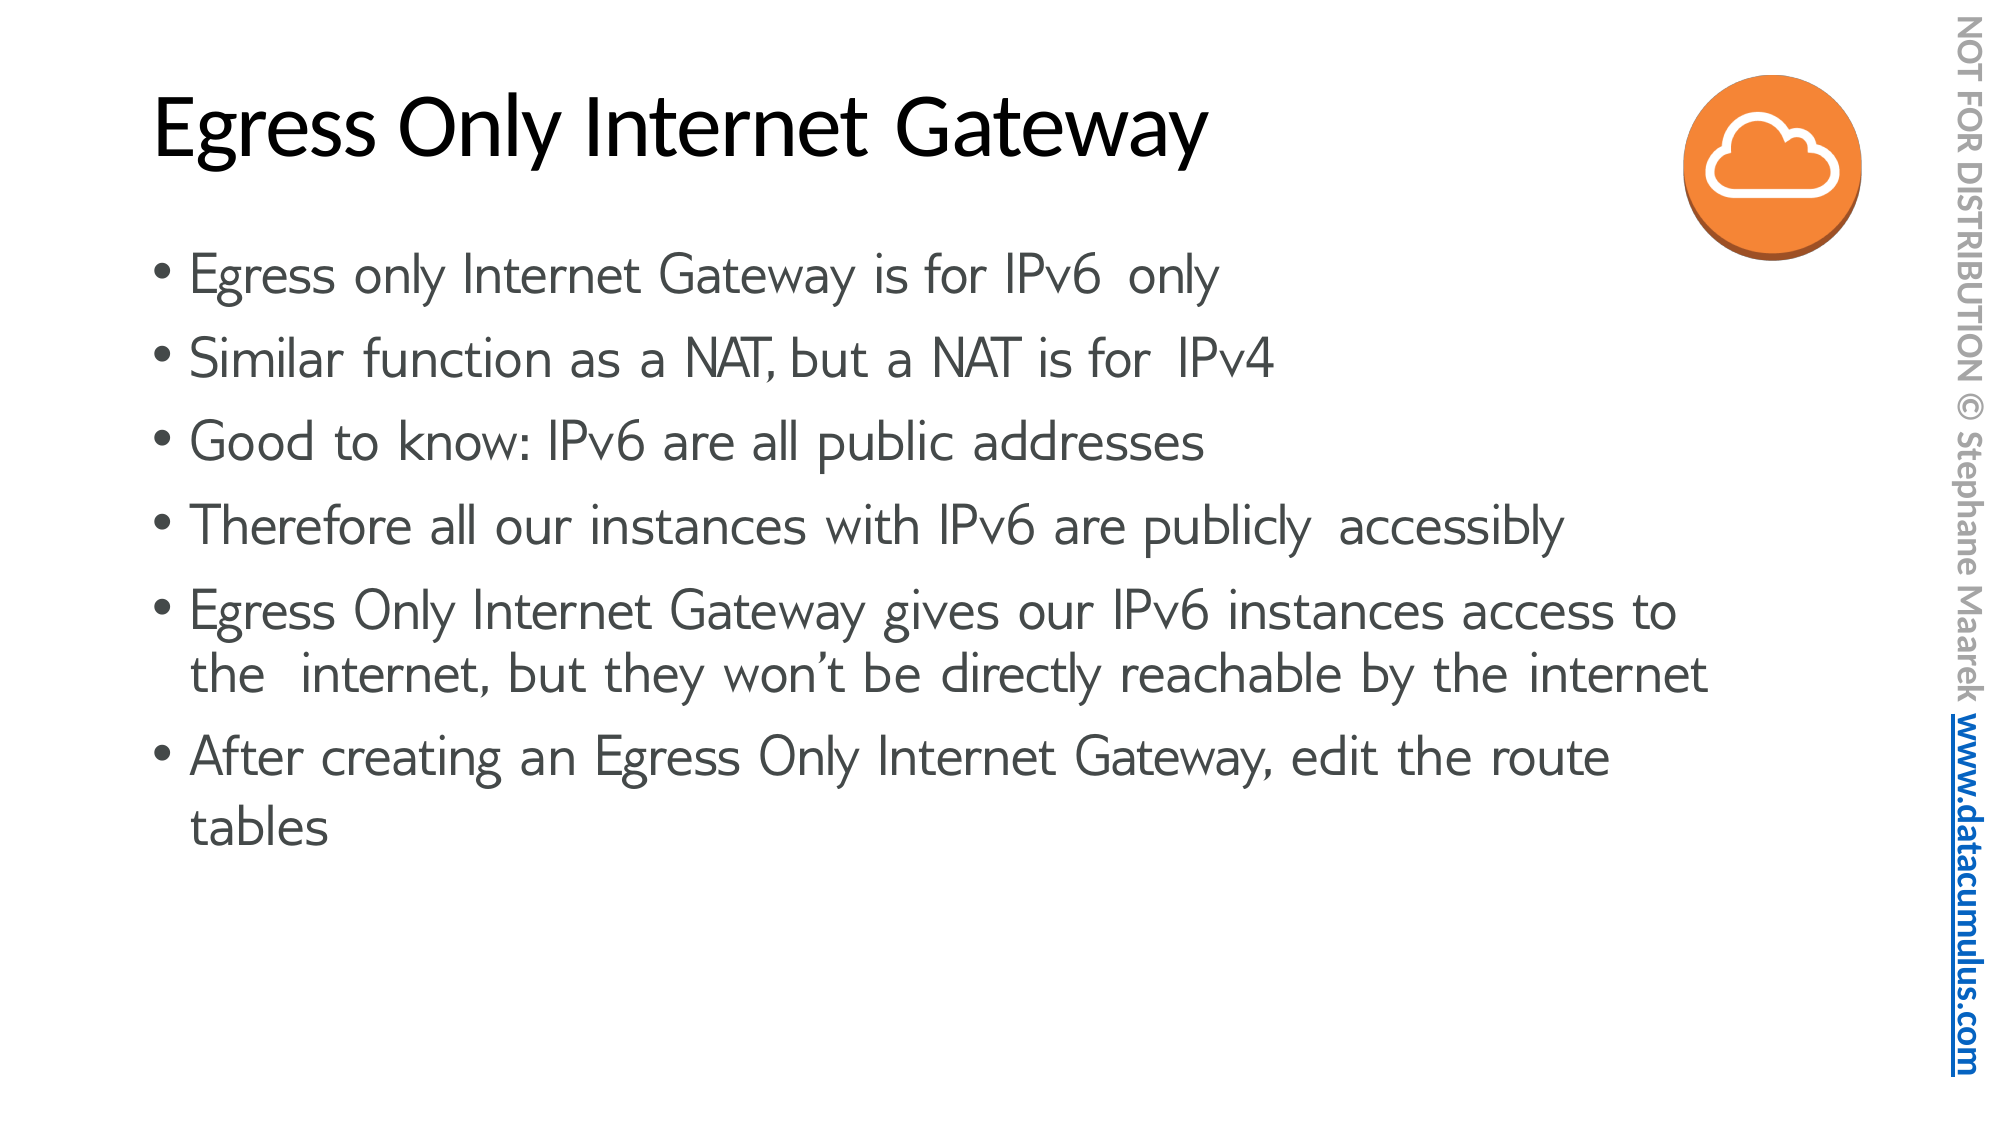

NOT FOR DISTRIBUTION © Stephane Maarek www.datacumulus.com
# Egress Only Internet Gateway

Egress only Internet Gateway is for IPv6 only
Similar function as a NAT, but a NAT is for IPv4
Good to know: IPv6 are all public addresses
Therefore all our instances with IPv6 are publicly accessibly
Egress Only Internet Gateway gives our IPv6 instances access to the  internet, but they won’t be directly reachable by the internet
After creating an Egress Only Internet Gateway, edit the route tables
© Stephane Maarek